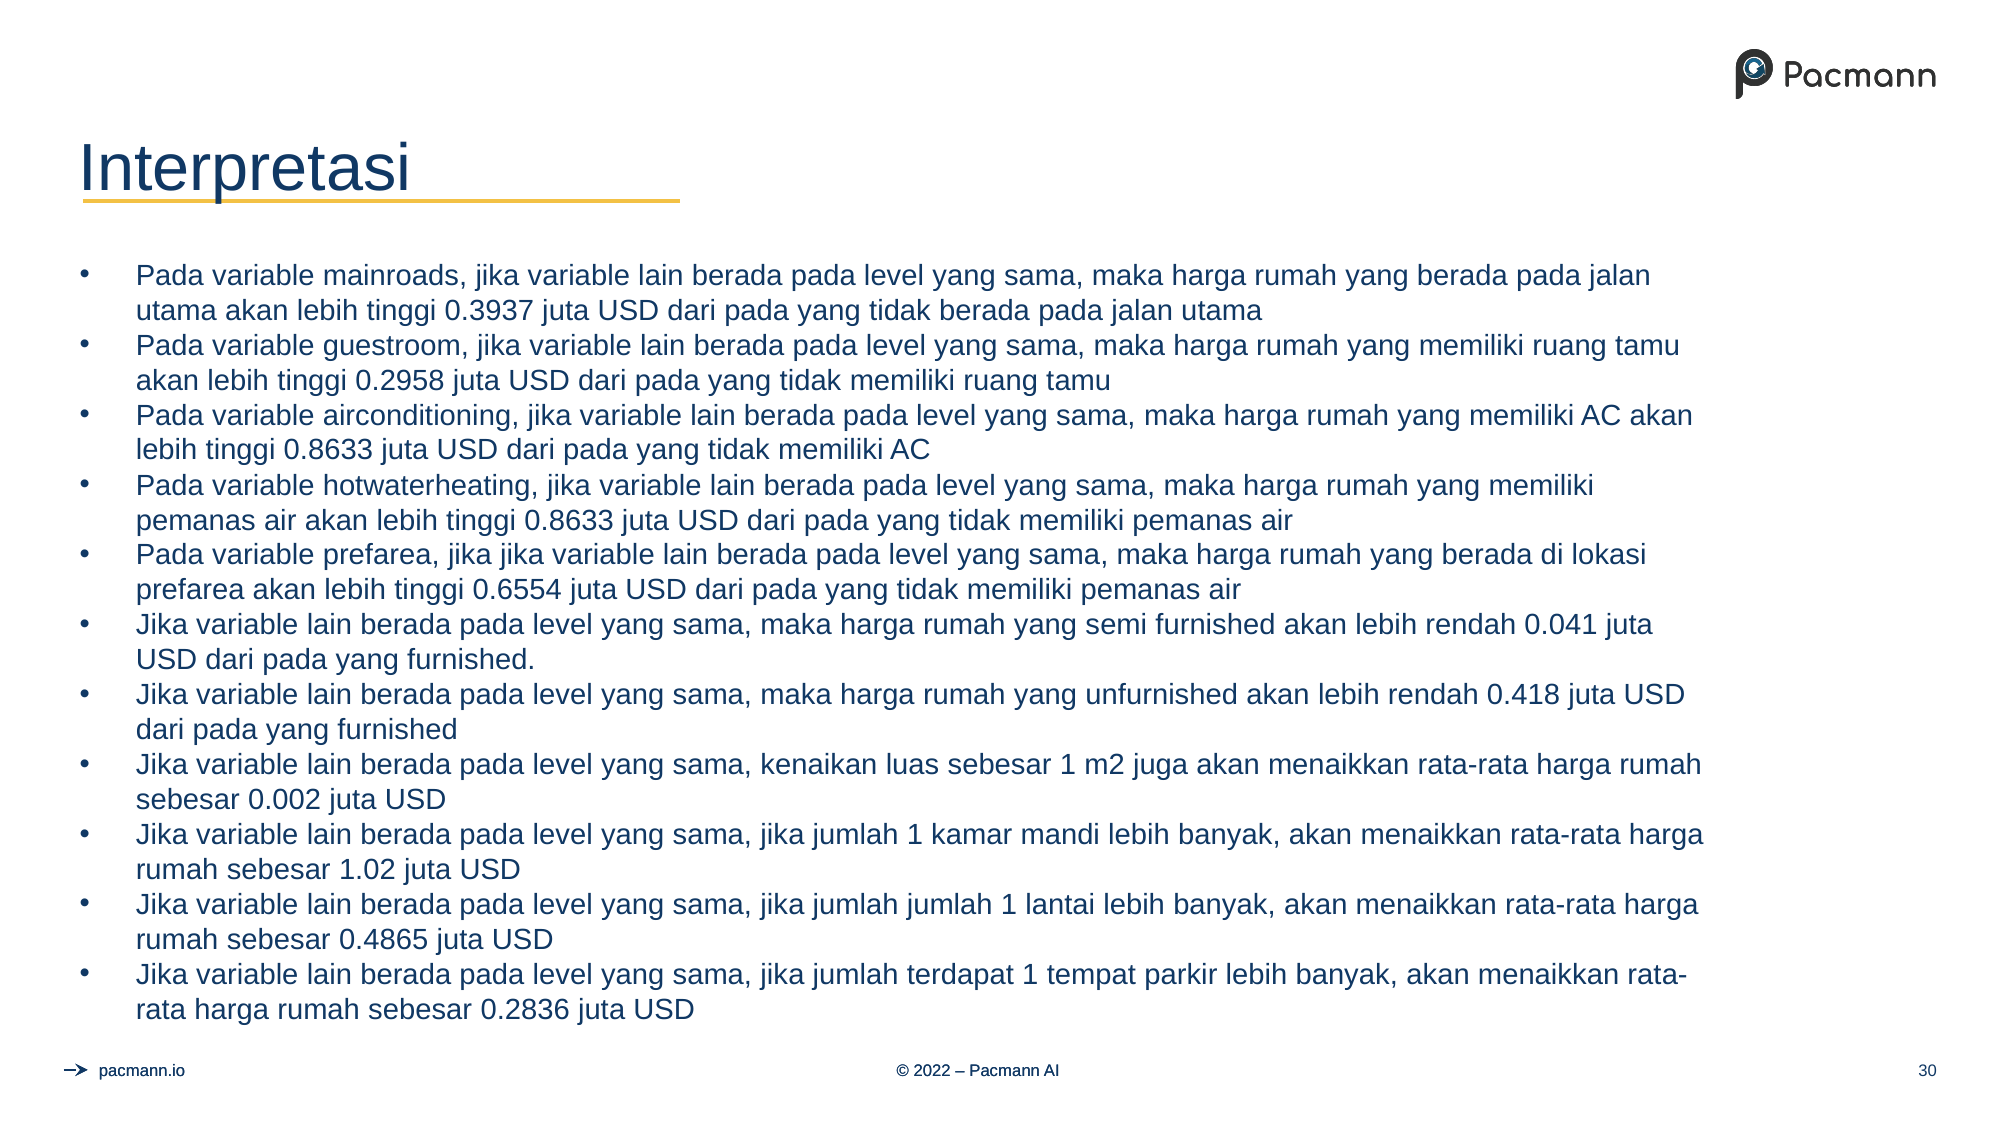

# Interpretasi
Pada variable mainroads, jika variable lain berada pada level yang sama, maka harga rumah yang berada pada jalan utama akan lebih tinggi 0.3937 juta USD dari pada yang tidak berada pada jalan utama
Pada variable guestroom, jika variable lain berada pada level yang sama, maka harga rumah yang memiliki ruang tamu akan lebih tinggi 0.2958 juta USD dari pada yang tidak memiliki ruang tamu
Pada variable airconditioning, jika variable lain berada pada level yang sama, maka harga rumah yang memiliki AC akan lebih tinggi 0.8633 juta USD dari pada yang tidak memiliki AC
Pada variable hotwaterheating, jika variable lain berada pada level yang sama, maka harga rumah yang memiliki pemanas air akan lebih tinggi 0.8633 juta USD dari pada yang tidak memiliki pemanas air
Pada variable prefarea, jika jika variable lain berada pada level yang sama, maka harga rumah yang berada di lokasi prefarea akan lebih tinggi 0.6554 juta USD dari pada yang tidak memiliki pemanas air
Jika variable lain berada pada level yang sama, maka harga rumah yang semi furnished akan lebih rendah 0.041 juta USD dari pada yang furnished.
Jika variable lain berada pada level yang sama, maka harga rumah yang unfurnished akan lebih rendah 0.418 juta USD dari pada yang furnished
Jika variable lain berada pada level yang sama, kenaikan luas sebesar 1 m2 juga akan menaikkan rata-rata harga rumah sebesar 0.002 juta USD
Jika variable lain berada pada level yang sama, jika jumlah 1 kamar mandi lebih banyak, akan menaikkan rata-rata harga rumah sebesar 1.02 juta USD
Jika variable lain berada pada level yang sama, jika jumlah jumlah 1 lantai lebih banyak, akan menaikkan rata-rata harga rumah sebesar 0.4865 juta USD
Jika variable lain berada pada level yang sama, jika jumlah terdapat 1 tempat parkir lebih banyak, akan menaikkan rata-rata harga rumah sebesar 0.2836 juta USD